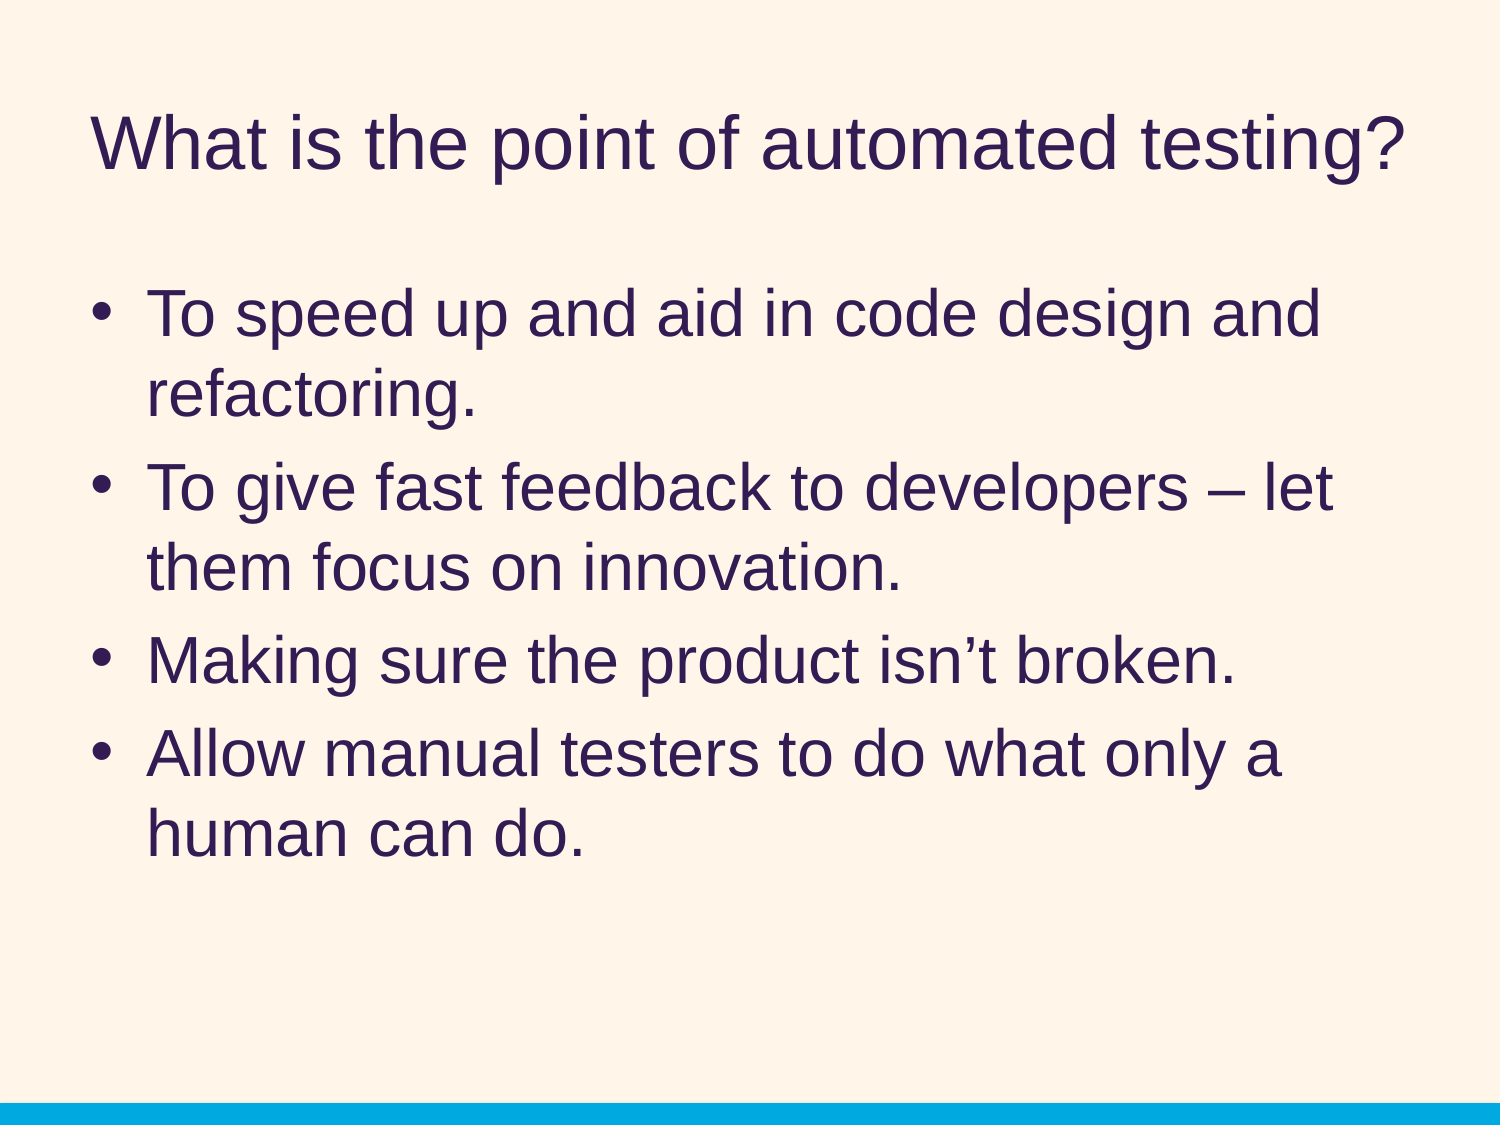

# What is the point of automated testing?
To speed up and aid in code design and refactoring.
To give fast feedback to developers – let them focus on innovation.
Making sure the product isn’t broken.
Allow manual testers to do what only a human can do.